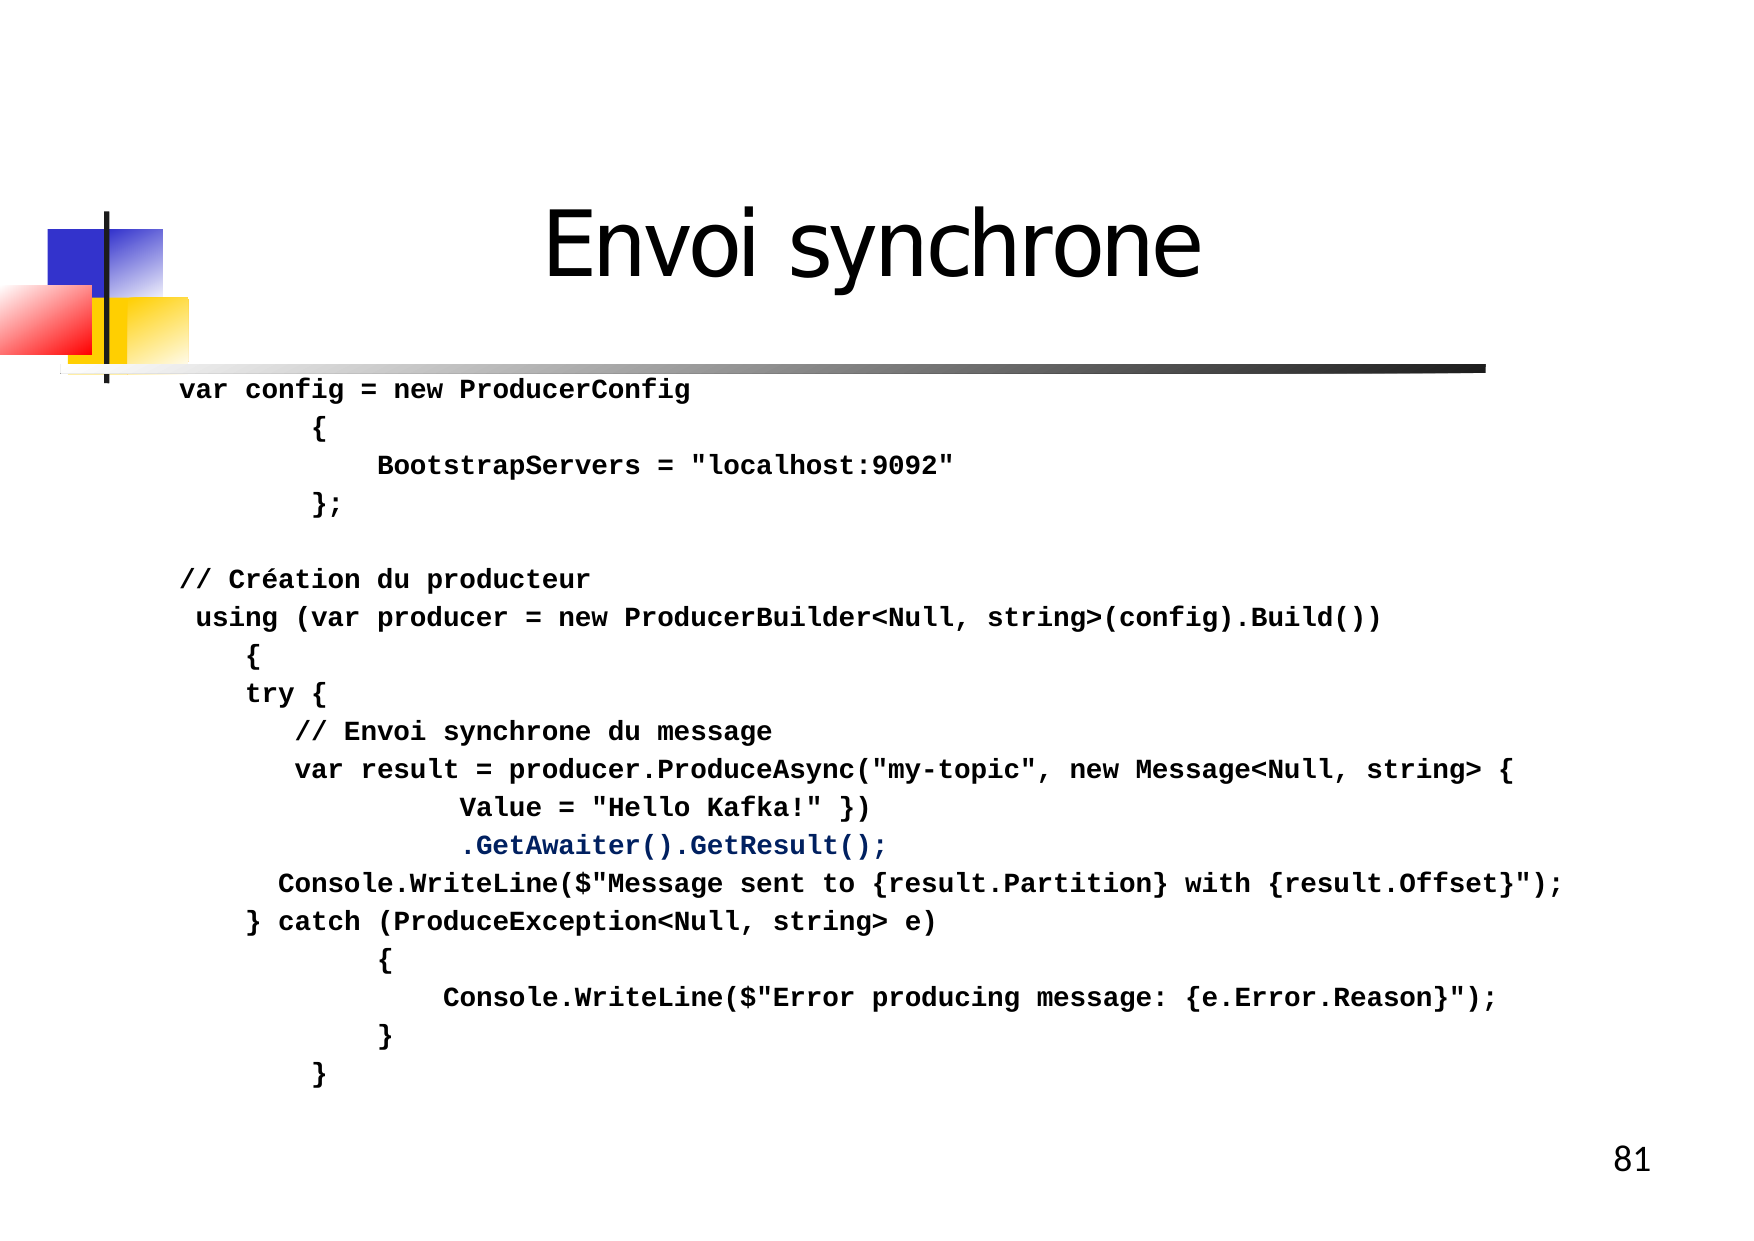

Envoi synchrone
var config = new ProducerConfig
        {
            BootstrapServers = "localhost:9092"
        };

// Création du producteur
 using (var producer = new ProducerBuilder<Null, string>(config).Build())
    {
    try {
       // Envoi synchrone du message
       var result = producer.ProduceAsync("my-topic", new Message<Null, string> {
                 Value = "Hello Kafka!" })
                 .GetAwaiter().GetResult();
      Console.WriteLine($"Message sent to {result.Partition} with {result.Offset}");
    } catch (ProduceException<Null, string> e)
            {
                Console.WriteLine($"Error producing message: {e.Error.Reason}");
            }
        }